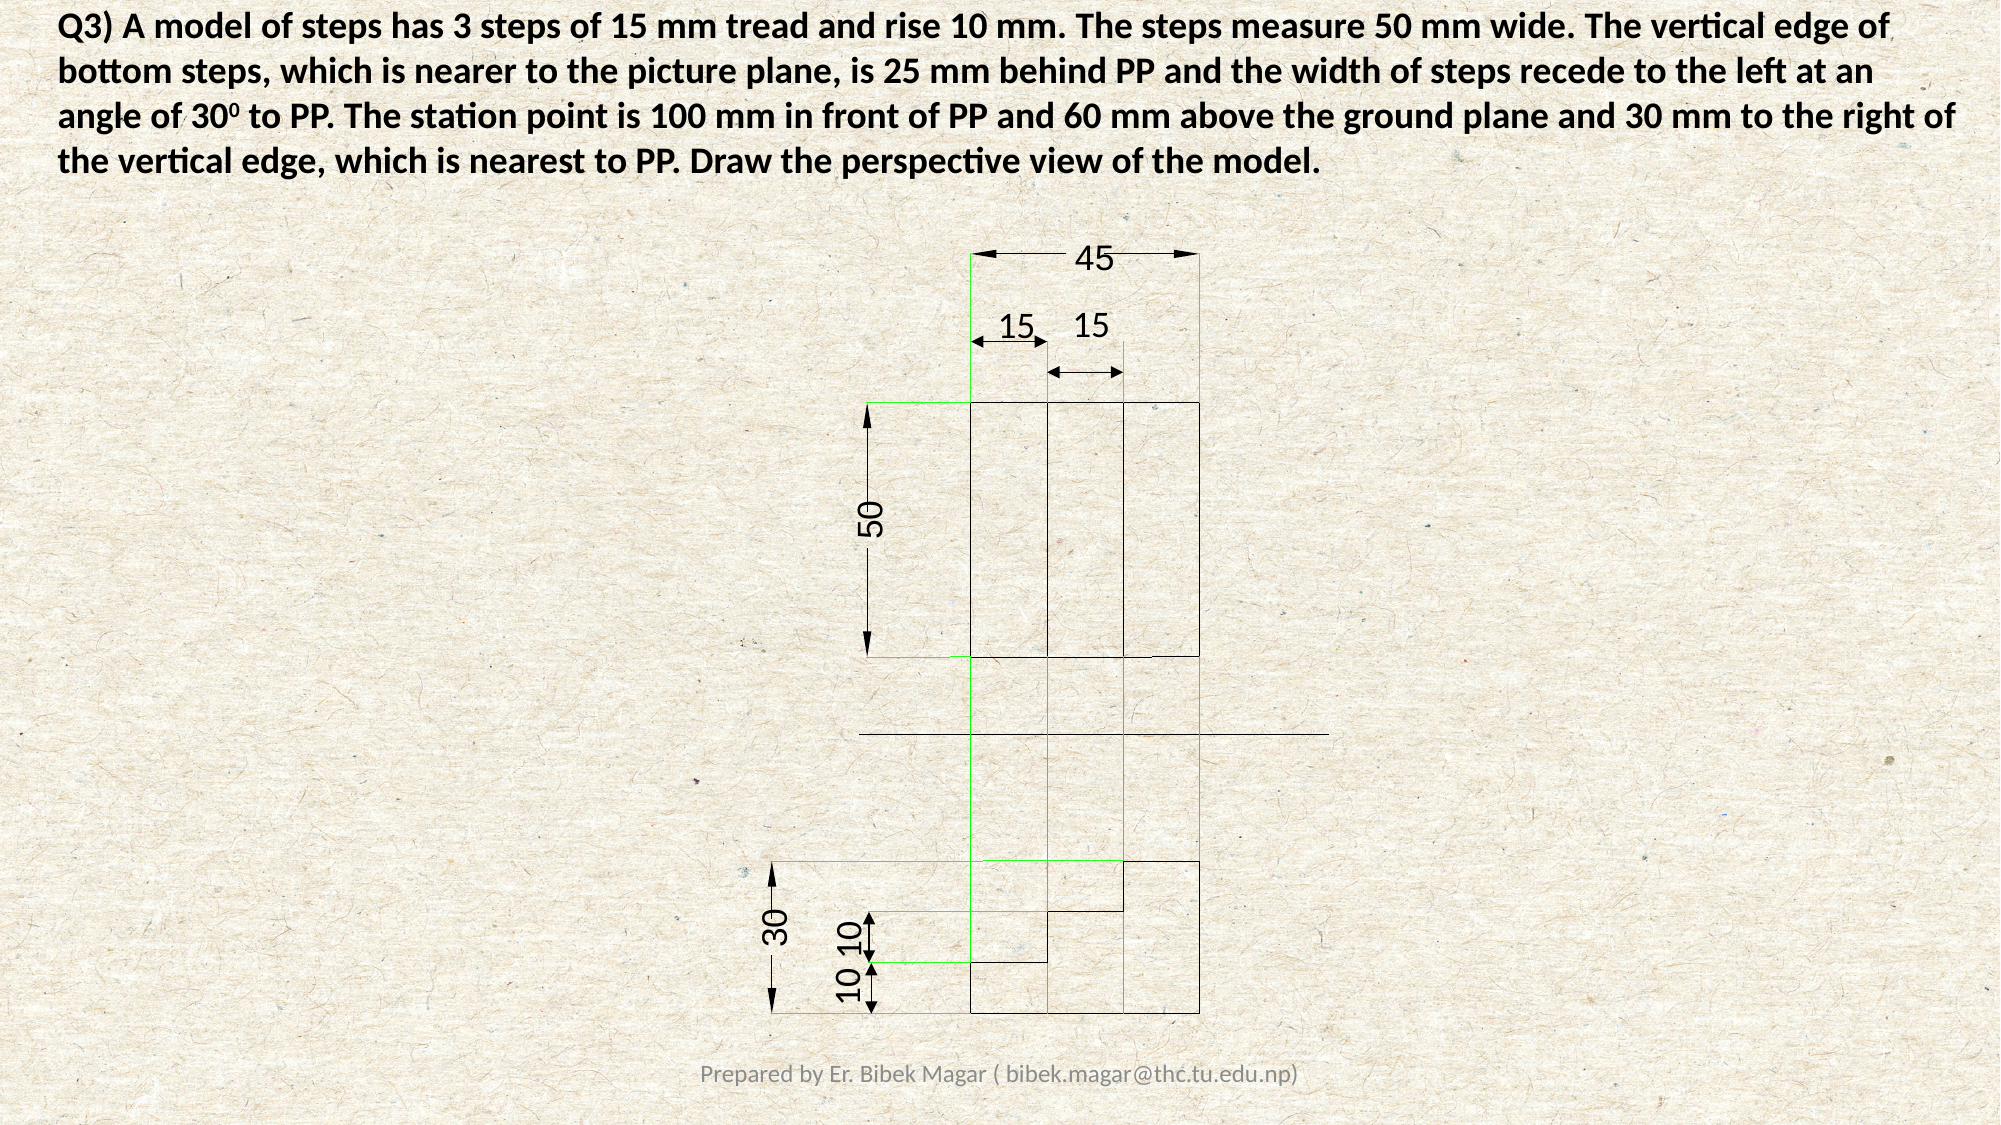

Q3) A model of steps has 3 steps of 15 mm tread and rise 10 mm. The steps measure 50 mm wide. The vertical edge of bottom steps, which is nearer to the picture plane, is 25 mm behind PP and the width of steps recede to the left at an angle of 300 to PP. The station point is 100 mm in front of PP and 60 mm above the ground plane and 30 mm to the right of the vertical edge, which is nearest to PP. Draw the perspective view of the model.
45

15
15

50

30
10

10

Prepared by Er. Bibek Magar ( bibek.magar@thc.tu.edu.np)